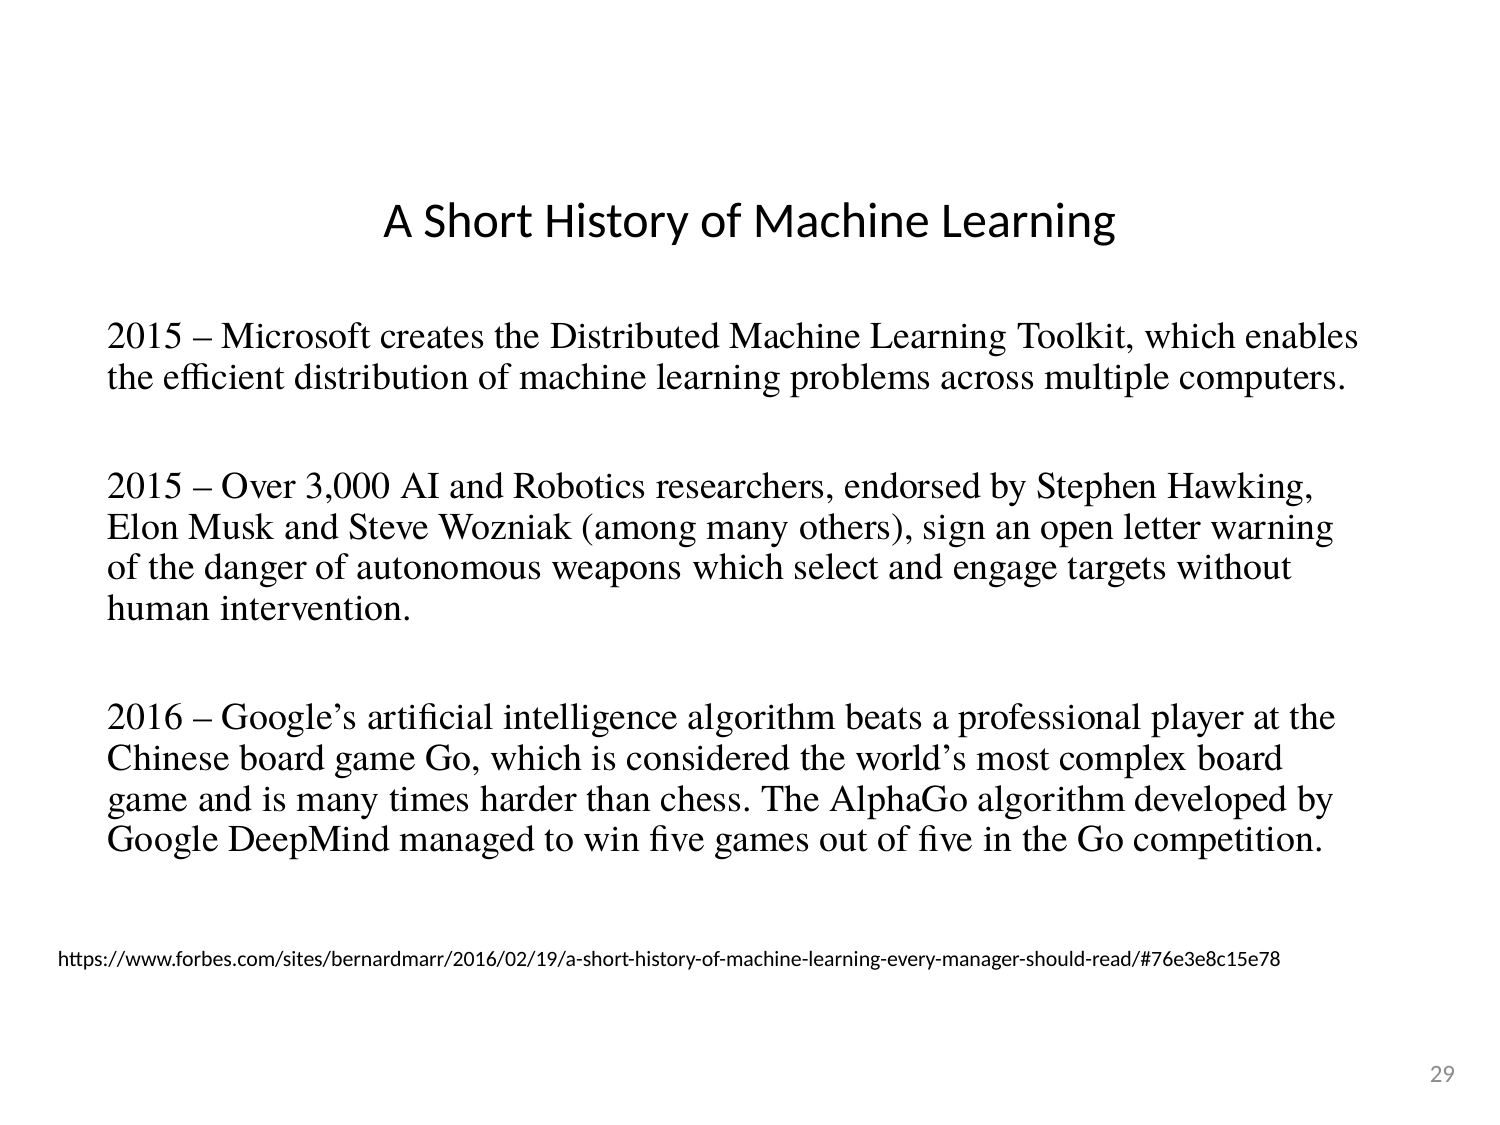

# A Short History of Machine Learning
2015 – Microsoft creates the Distributed Machine Learning Toolkit, which enables the efficient distribution of machine learning problems across multiple computers.

2015 – Over 3,000 AI and Robotics researchers, endorsed by Stephen Hawking, Elon Musk and Steve Wozniak (among many others), sign an open letter warning of the danger of autonomous weapons which select and engage targets without human intervention.

2016 – Google’s artificial intelligence algorithm beats a professional player at the Chinese board game Go, which is considered the world’s most complex board game and is many times harder than chess. The AlphaGo algorithm developed by Google DeepMind managed to win five games out of five in the Go competition.
https://www.forbes.com/sites/bernardmarr/2016/02/19/a-short-history-of-machine-learning-every-manager-should-read/#76e3e8c15e78
29